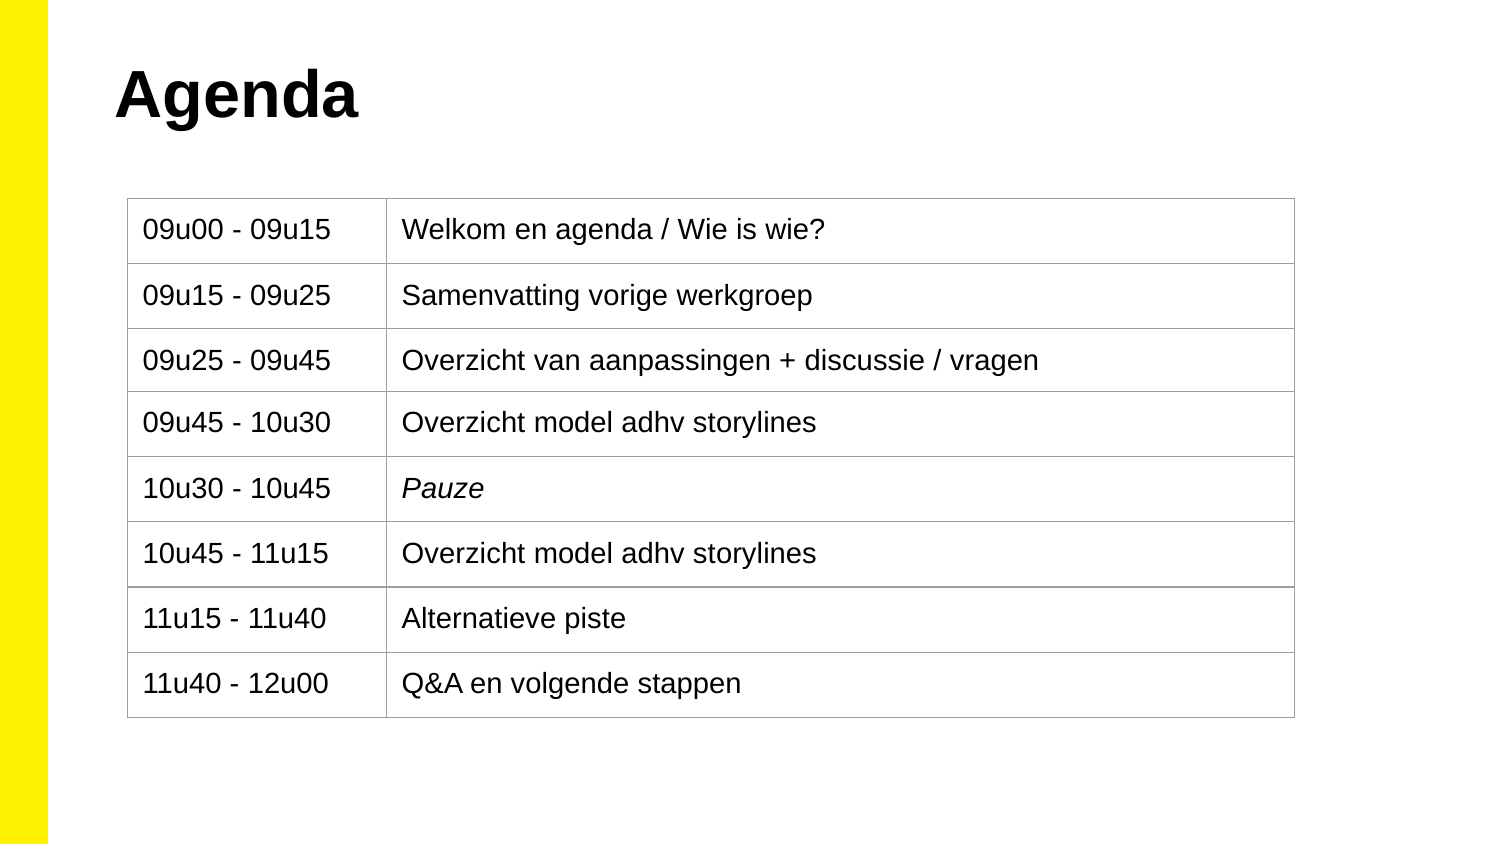

Agenda
| 09u00 - 09u15 | Welkom en agenda / Wie is wie? |
| --- | --- |
| 09u15 - 09u25 | Samenvatting vorige werkgroep |
| 09u25 - 09u45 | Overzicht van aanpassingen + discussie / vragen |
| 09u45 - 10u30 | Overzicht model adhv storylines |
| 10u30 - 10u45 | Pauze |
| 10u45 - 11u15 | Overzicht model adhv storylines |
| 11u15 - 11u40 | Alternatieve piste |
| 11u40 - 12u00 | Q&A en volgende stappen |